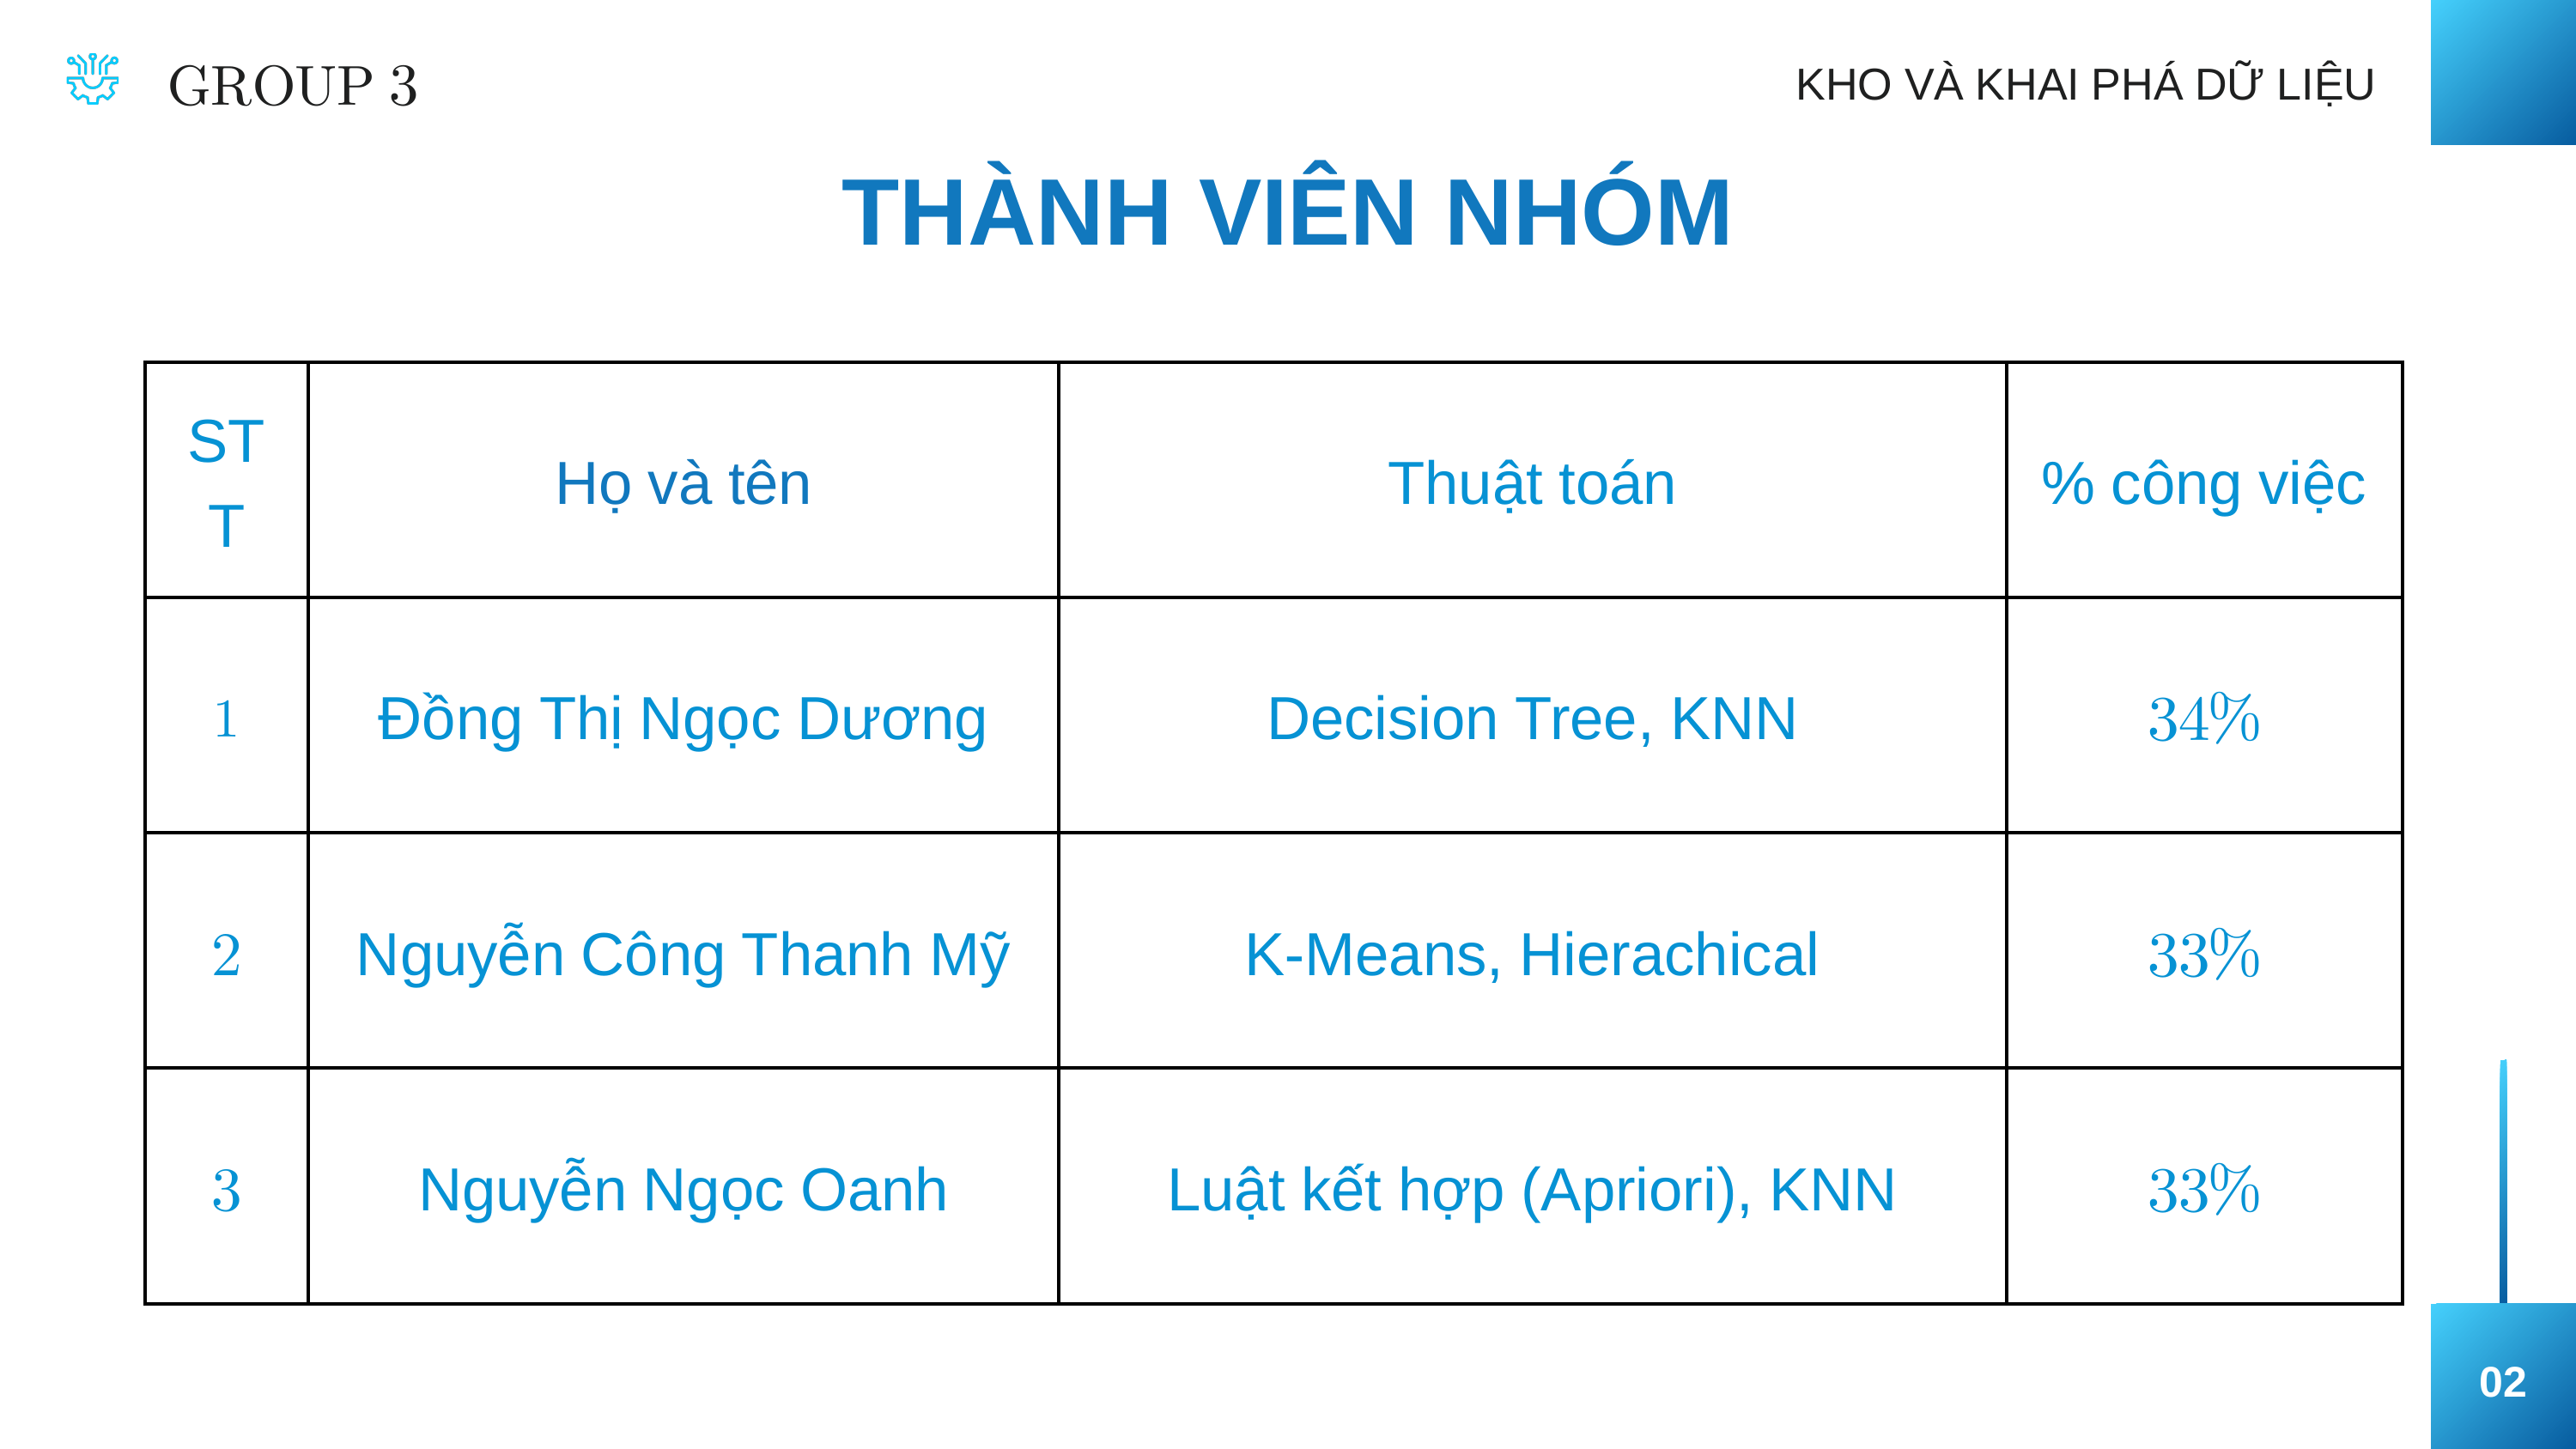

GROUP 3
KHO VÀ KHAI PHÁ DỮ LIỆU

THÀNH VIÊN NHÓM
| STT | Họ và tên | Thuật toán | % công việc |
| --- | --- | --- | --- |
| 1 | Đồng Thị Ngọc Dương | Decision Tree, KNN | 34% |
| 2 | Nguyễn Công Thanh Mỹ | K-Means, Hierachical | 33% |
| 3 | Nguyễn Ngọc Oanh | Luật kết hợp (Apriori), KNN | 33% |

02